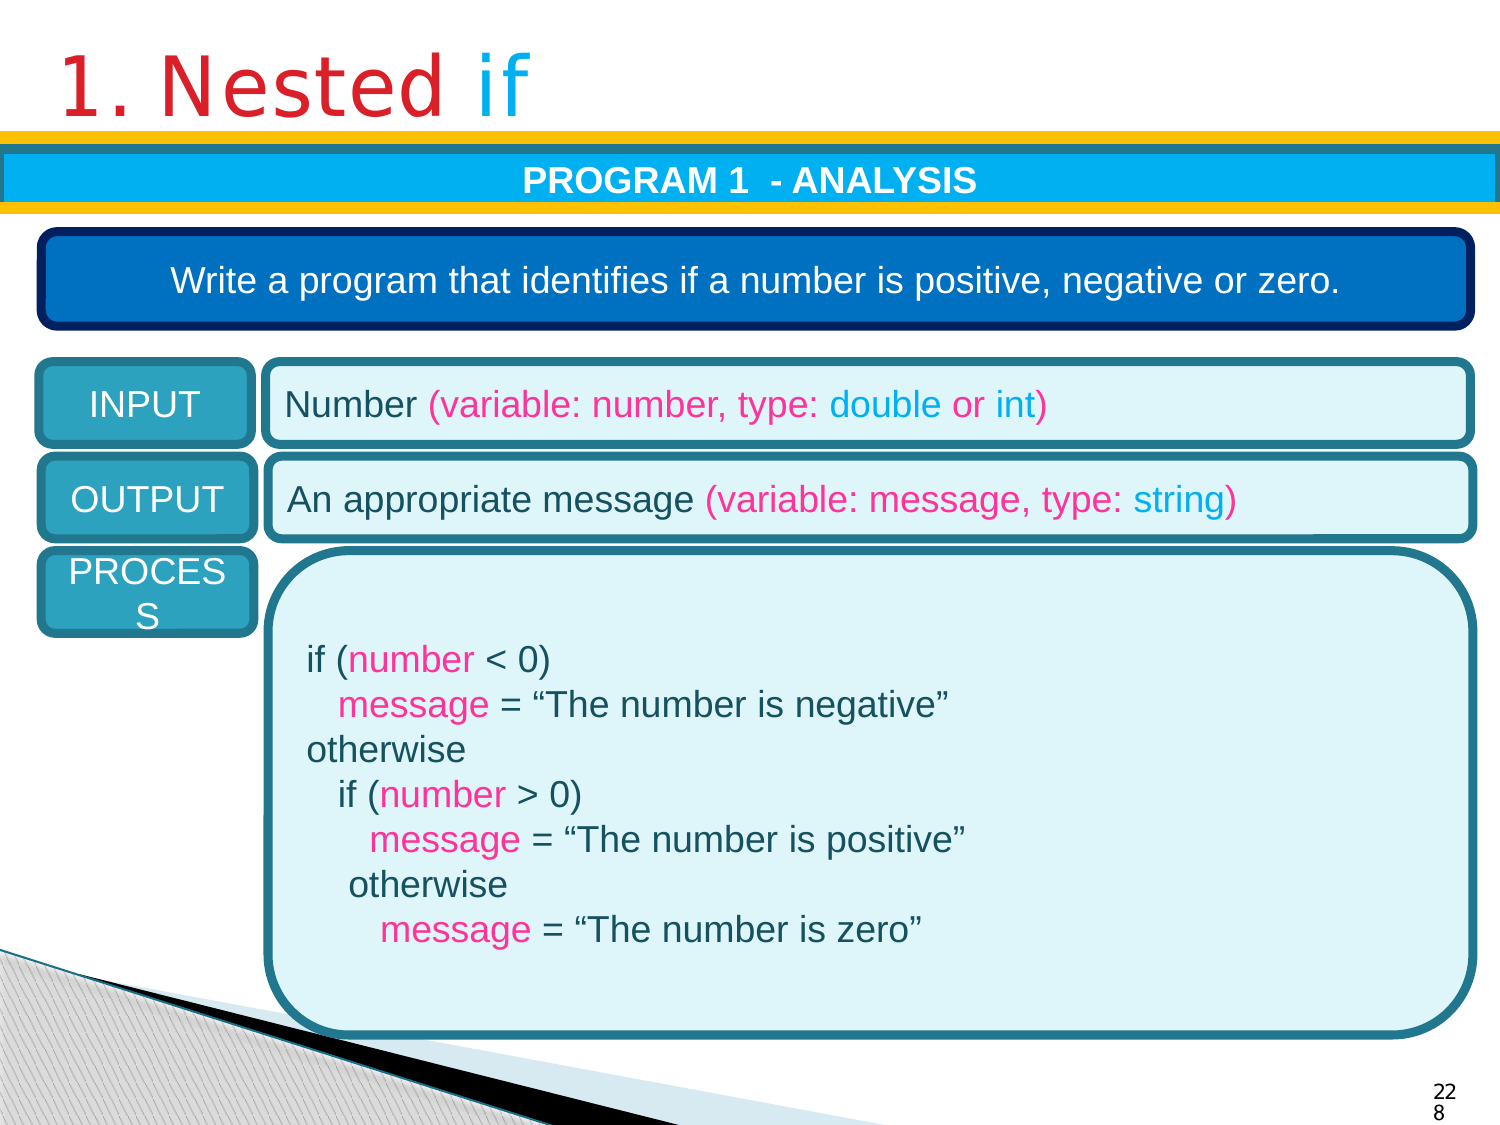

# 1. Nested if
PROGRAM 1  - ANALYSIS
Write a program that identifies if a number is positive, negative or zero.
INPUT
Number (variable: number, type: double or int)
OUTPUT
An appropriate message (variable: message, type: string)
PROCESS
if (number < 0)
   message = “The number is negative”
otherwise
   if (number > 0)
      message = “The number is positive”
    otherwise
       message = “The number is zero”
228